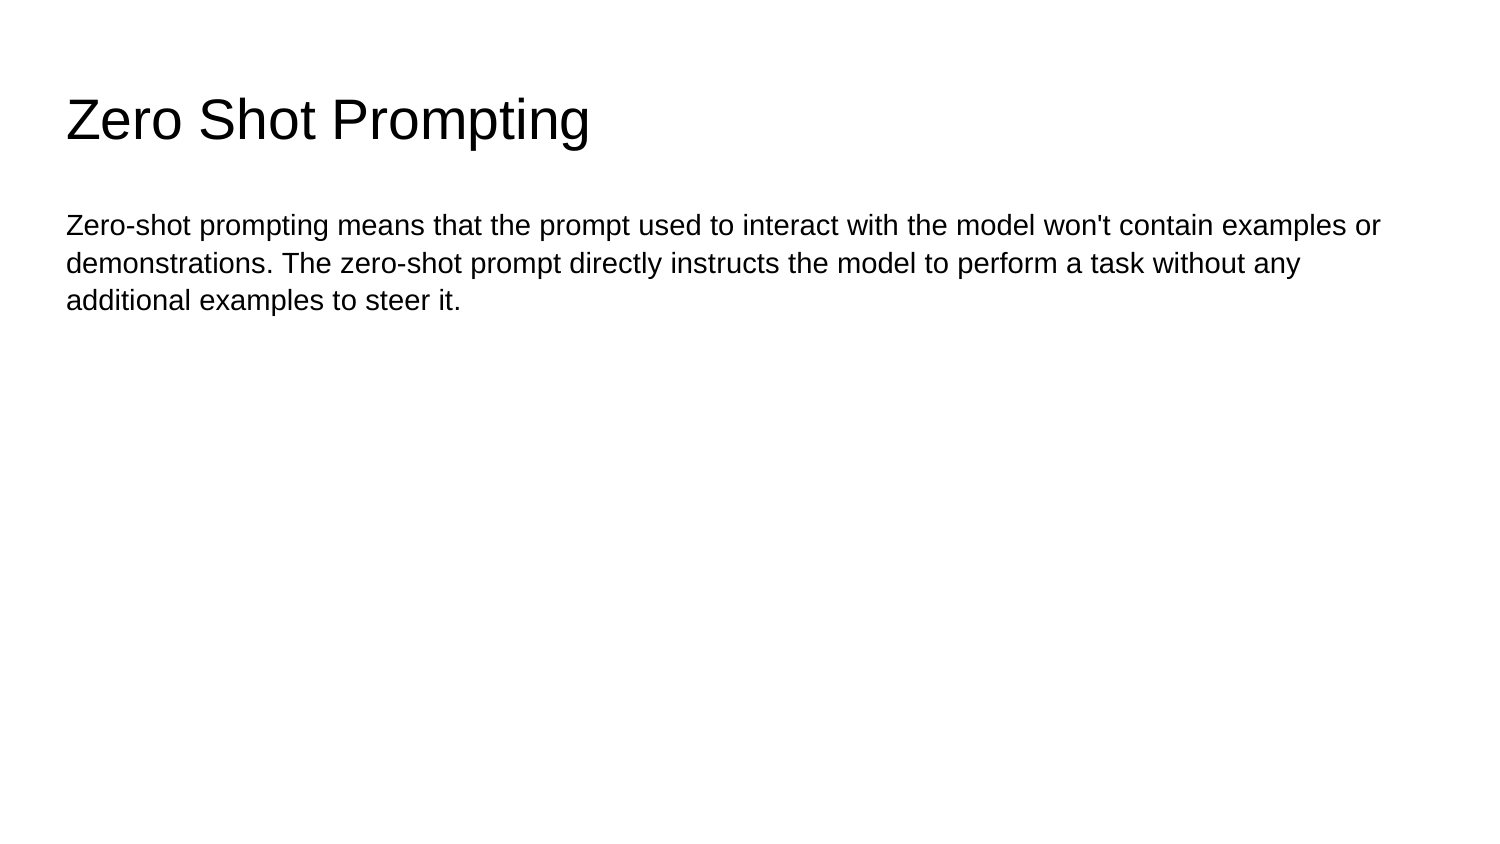

# Zero Shot Prompting
Zero-shot prompting means that the prompt used to interact with the model won't contain examples or demonstrations. The zero-shot prompt directly instructs the model to perform a task without any additional examples to steer it.